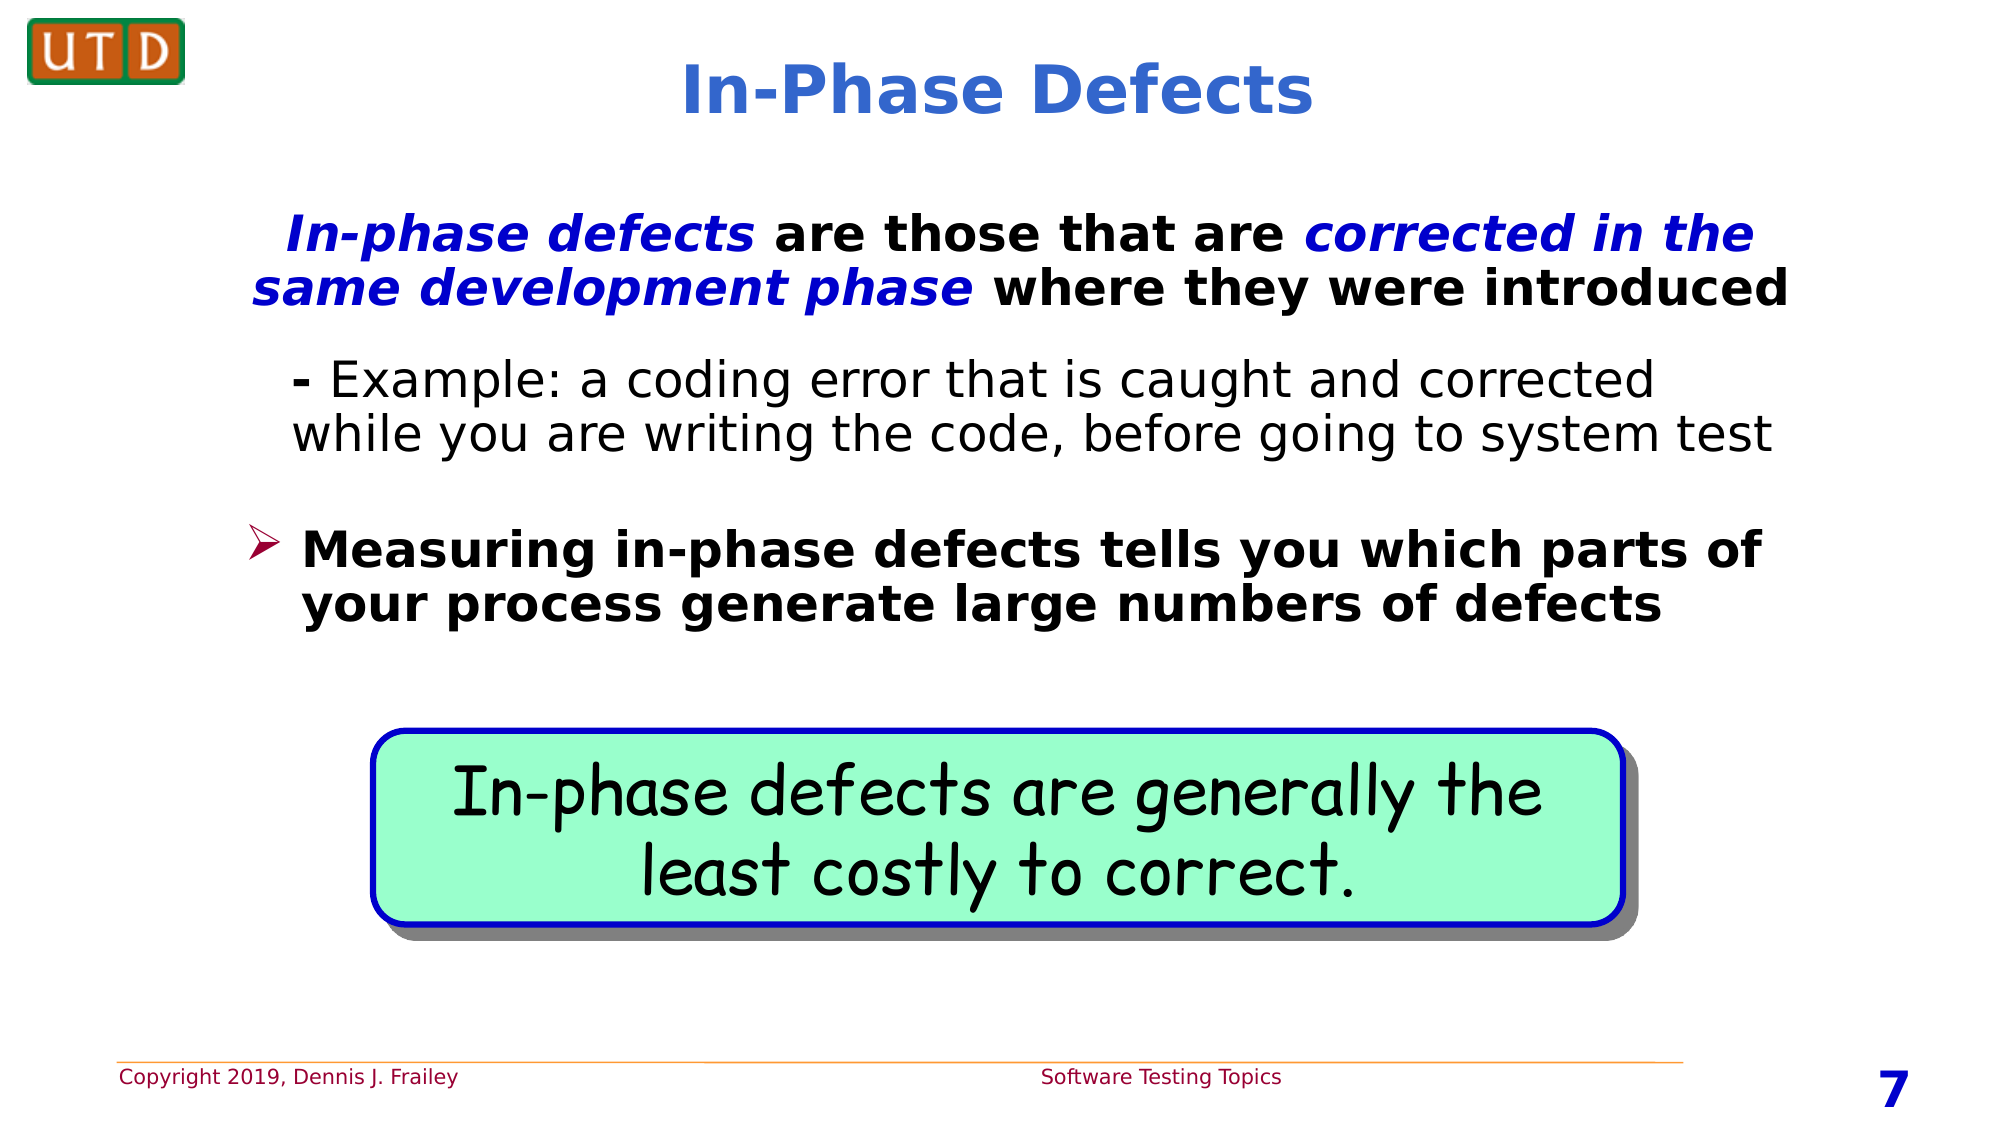

# In-Phase Defects
In-phase defects are those that are corrected in the same development phase where they were introduced
 	- Example: a coding error that is caught and corrected while you are writing the code, before going to system test
Measuring in-phase defects tells you which parts of your process generate large numbers of defects
In-phase defects are generally the least costly to correct.